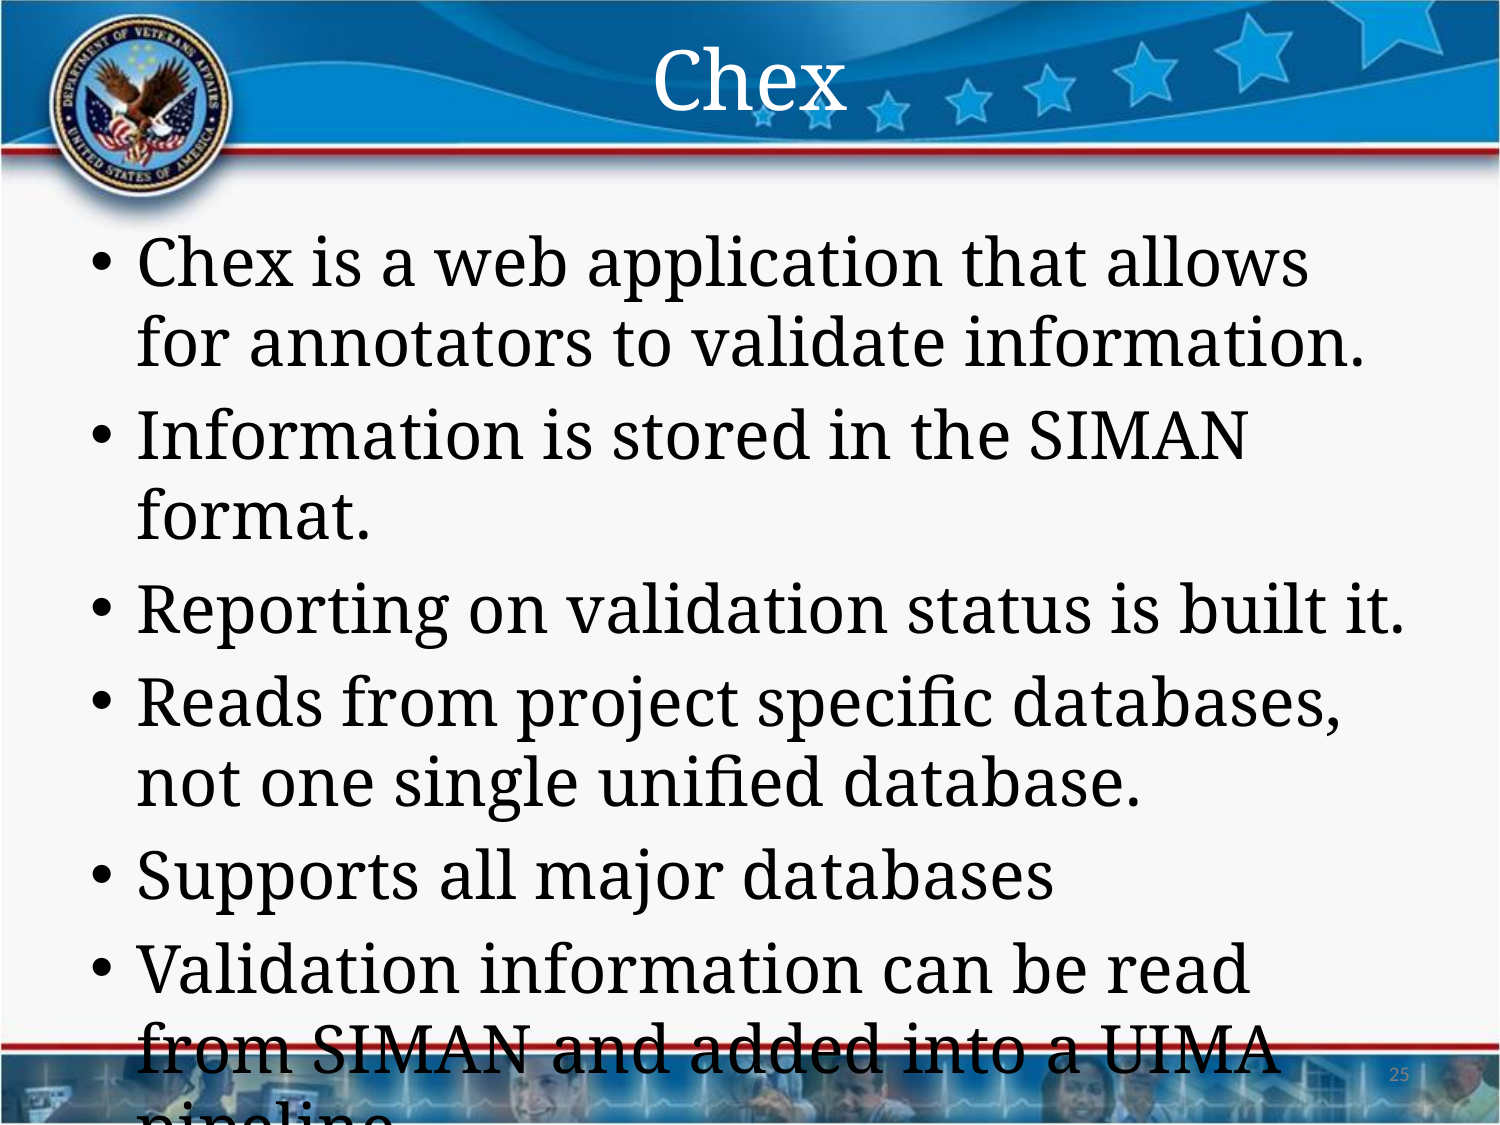

# Chex
Chex is a web application that allows for annotators to validate information.
Information is stored in the SIMAN format.
Reporting on validation status is built it.
Reads from project specific databases, not one single unified database.
Supports all major databases
Validation information can be read from SIMAN and added into a UIMA pipeline.
25